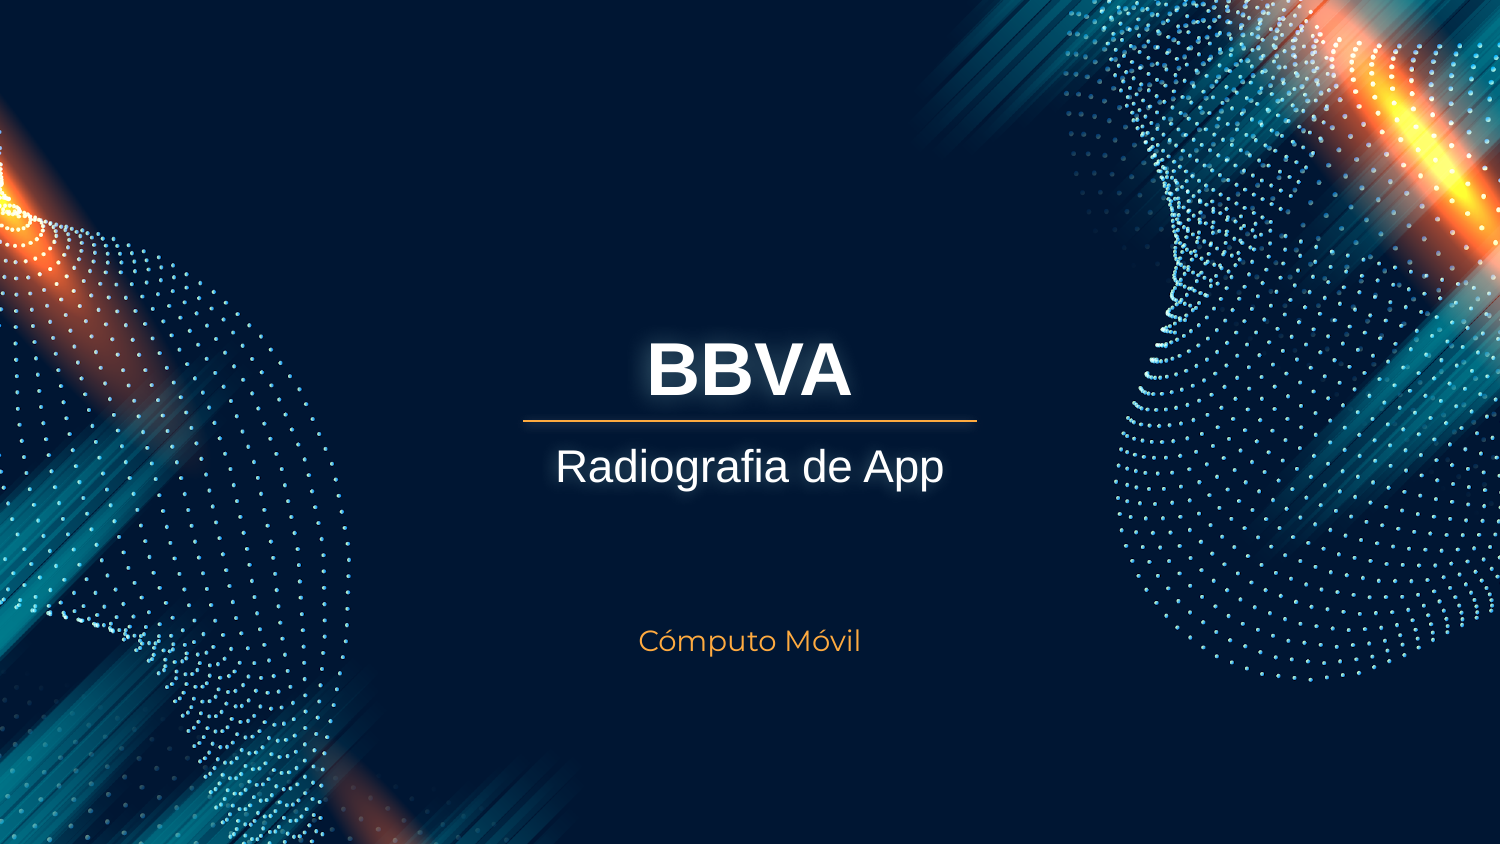

# BBVA
Radiografia de App
Cómputo Móvil